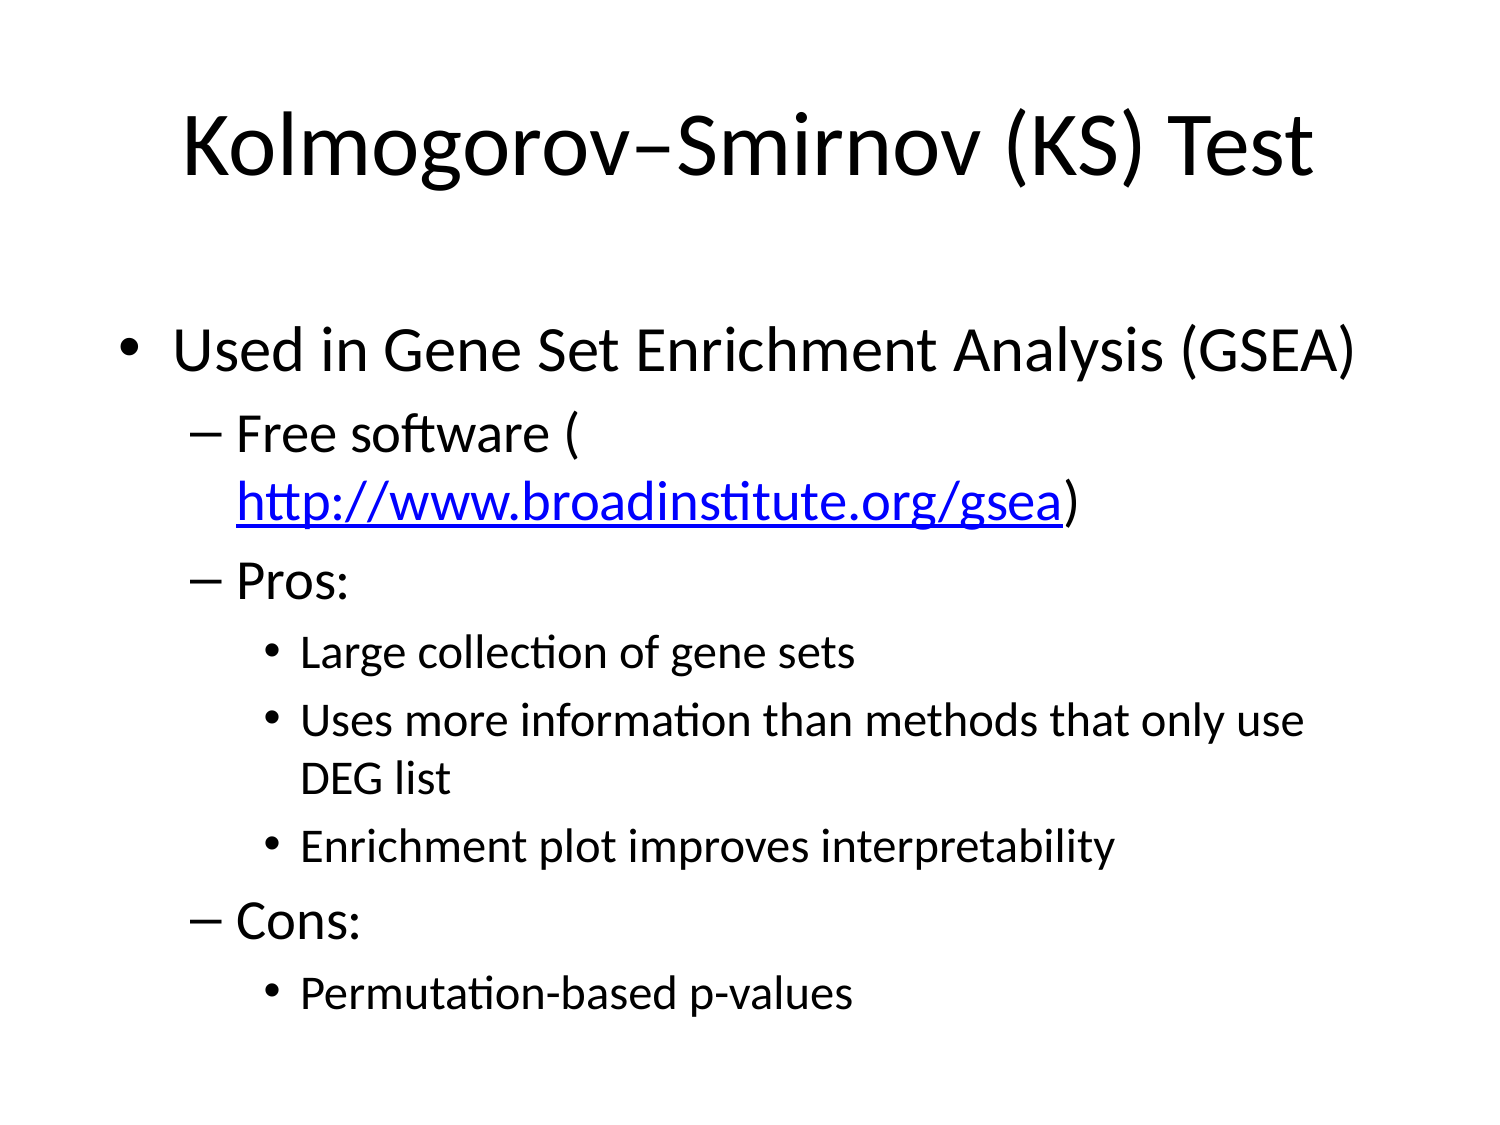

# Kolmogorov–Smirnov (KS) Test
Used in Gene Set Enrichment Analysis (GSEA)
Free software (http://www.broadinstitute.org/gsea)
Pros:
Large collection of gene sets
Uses more information than methods that only use DEG list
Enrichment plot improves interpretability
Cons:
Permutation-based p-values